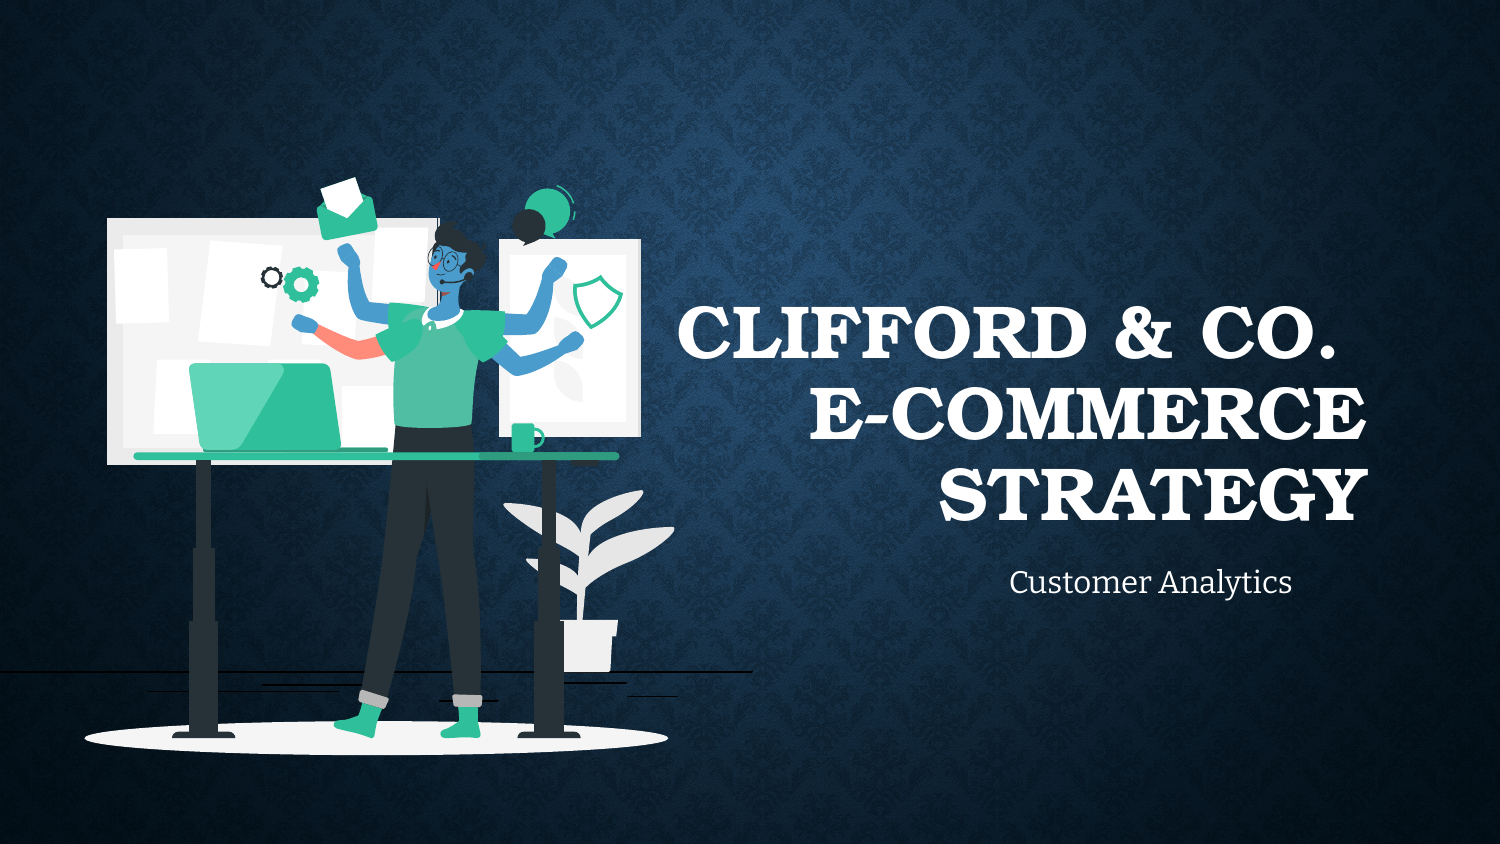

Clifford & Co.
E-Commerce
Strategy

Customer Analytics